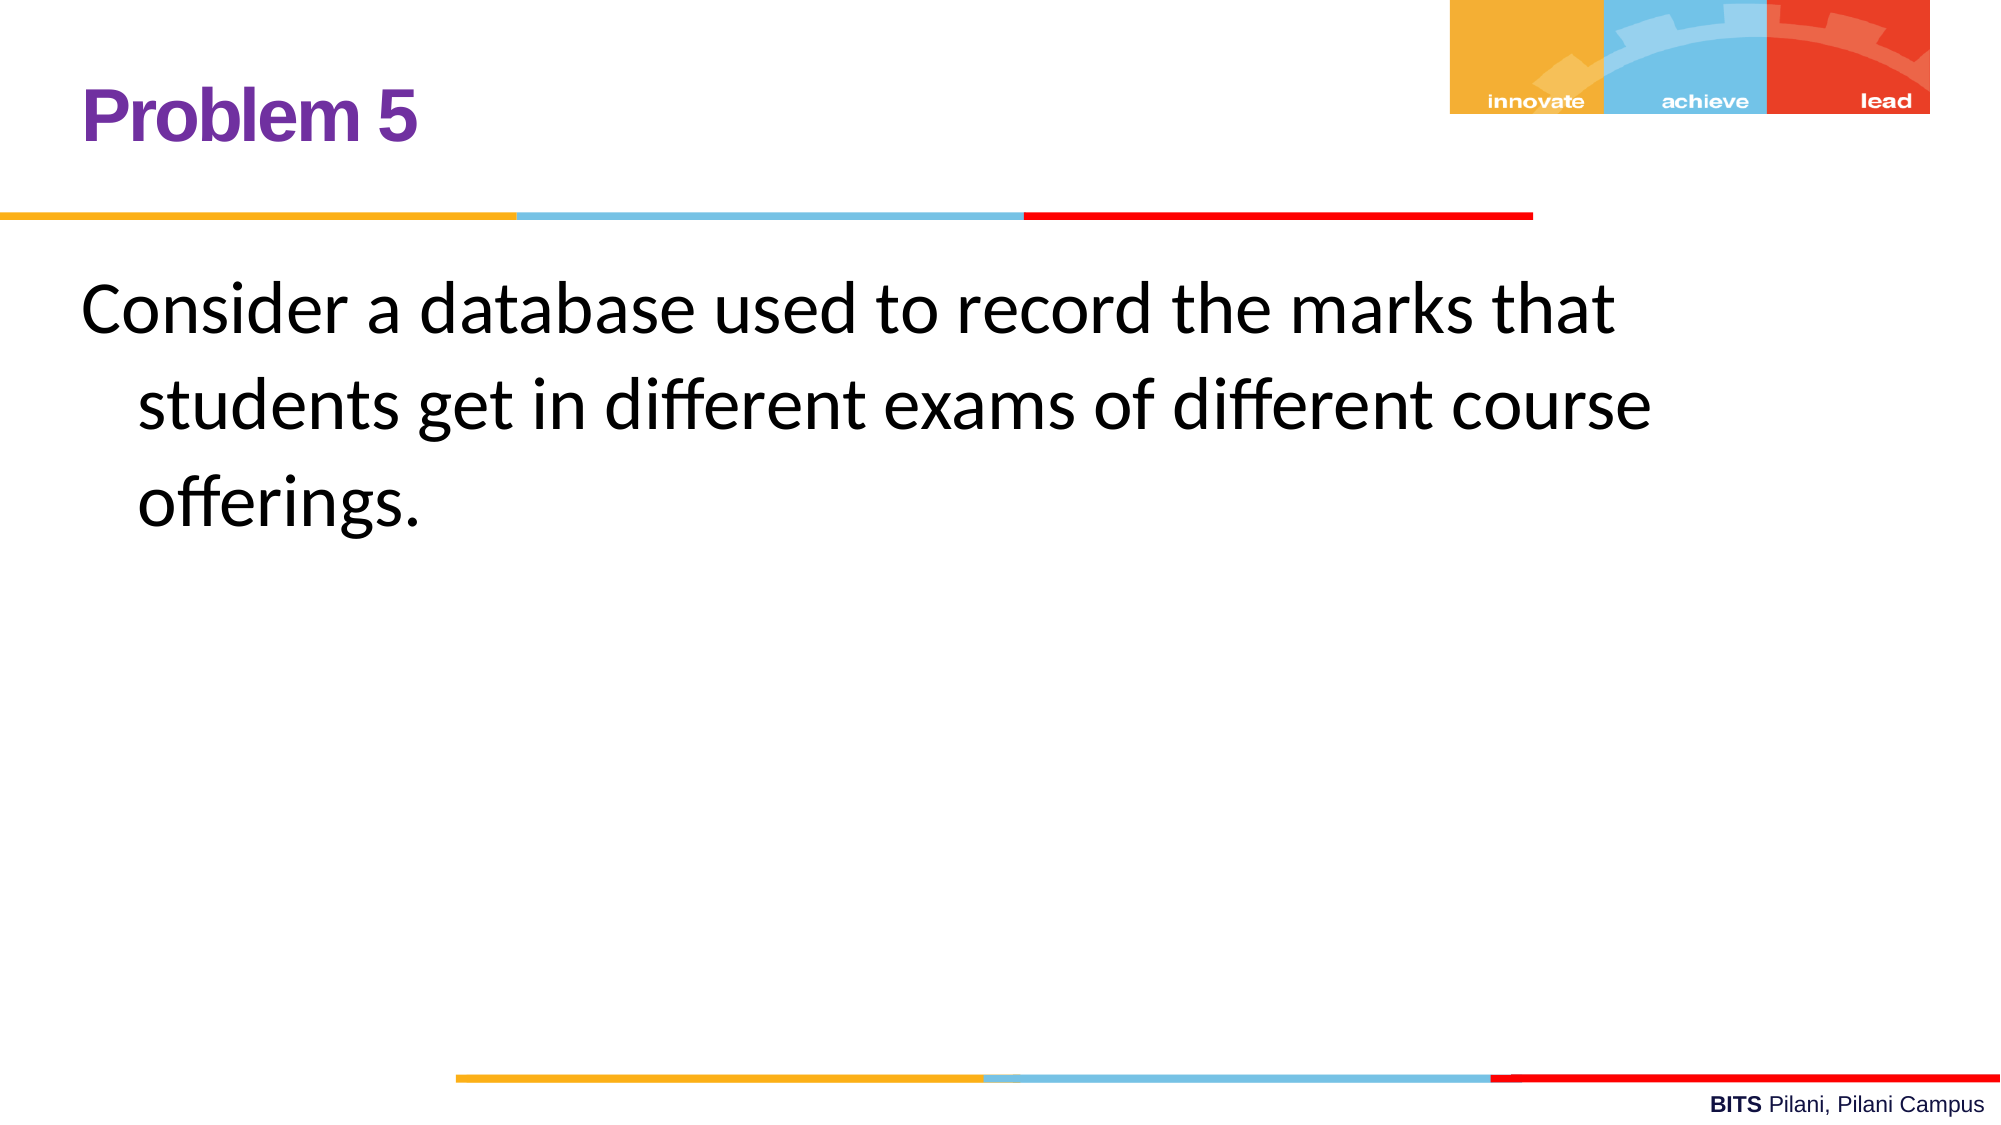

Problem 5
Consider a database used to record the marks that students get in different exams of different course offerings.